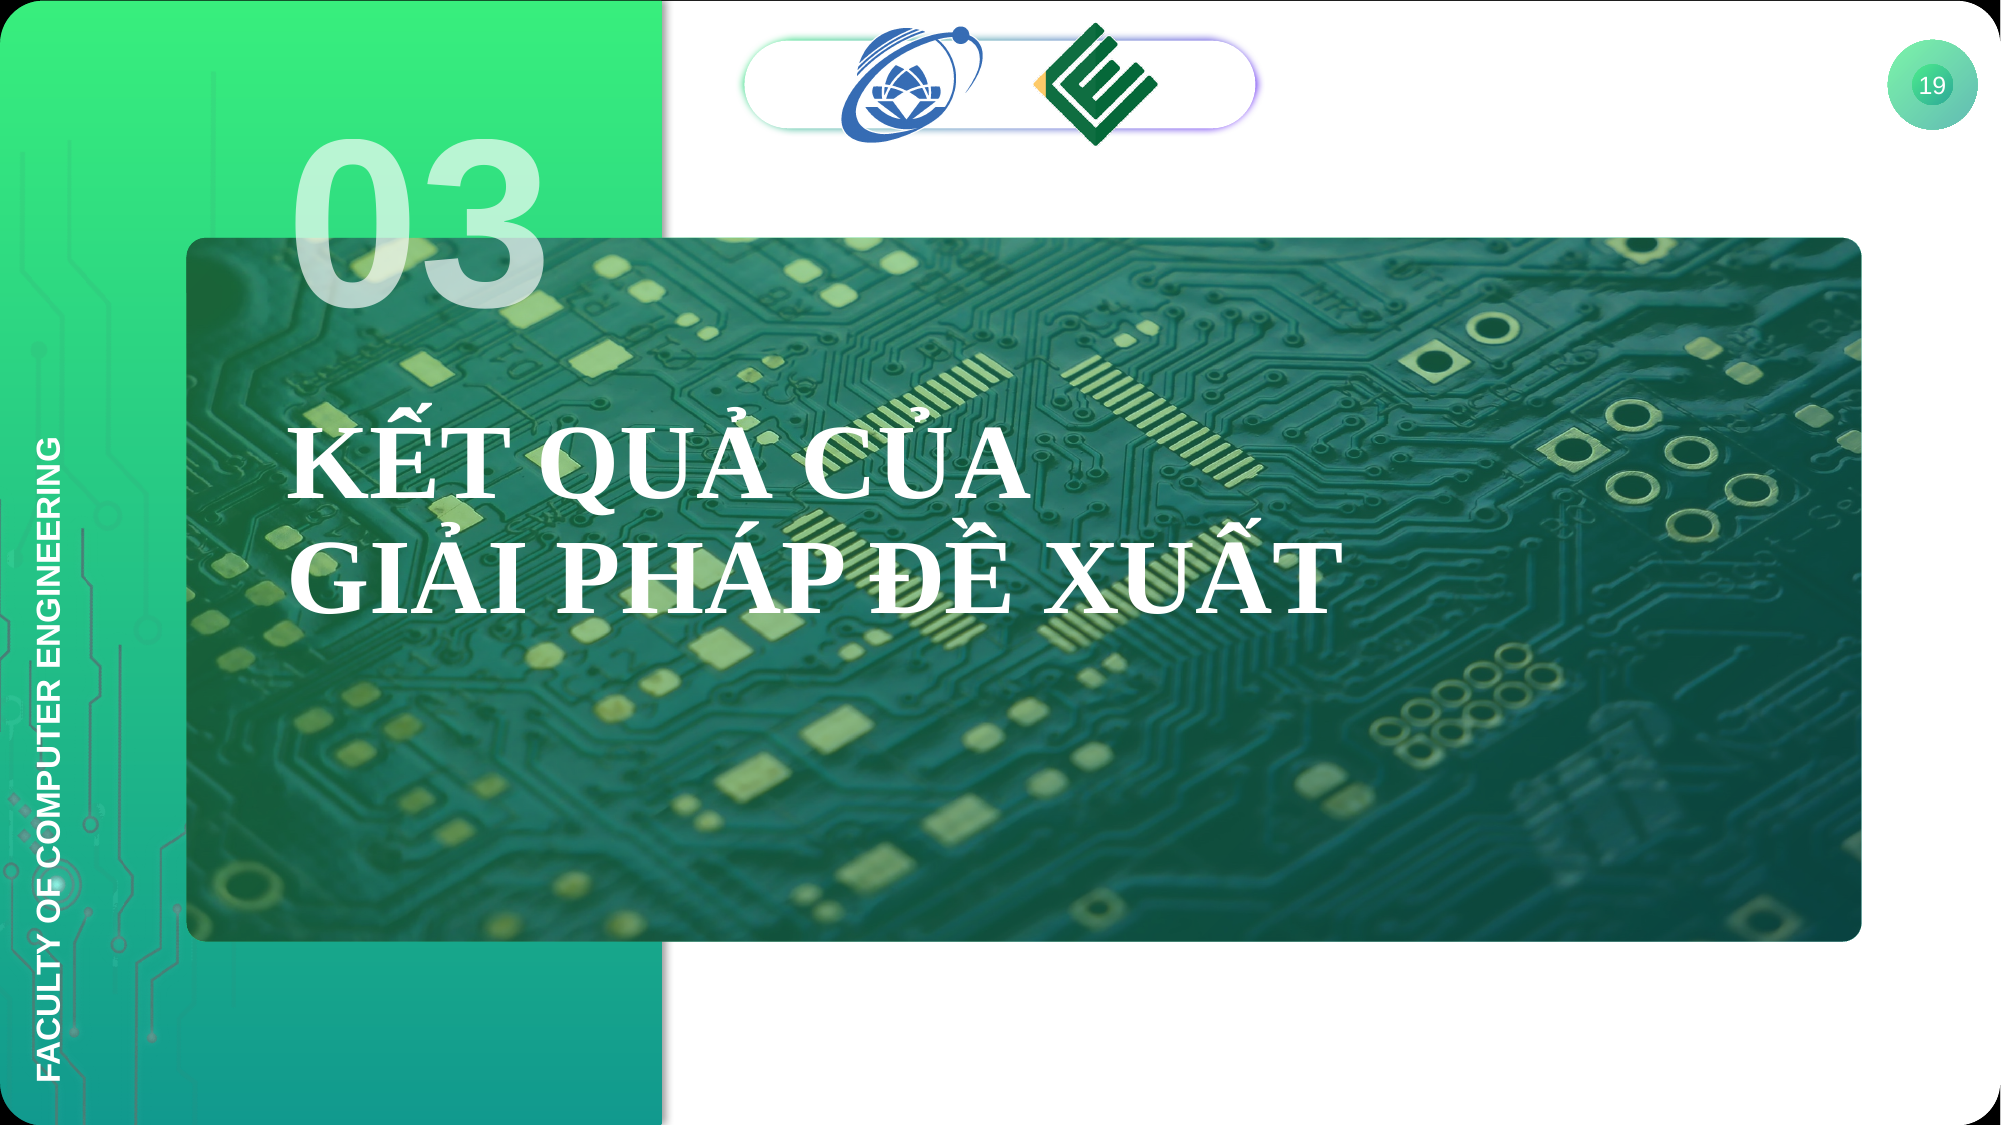

19
03
# KẾT QUẢ CỦA GIẢI PHÁP ĐỀ XUẤT